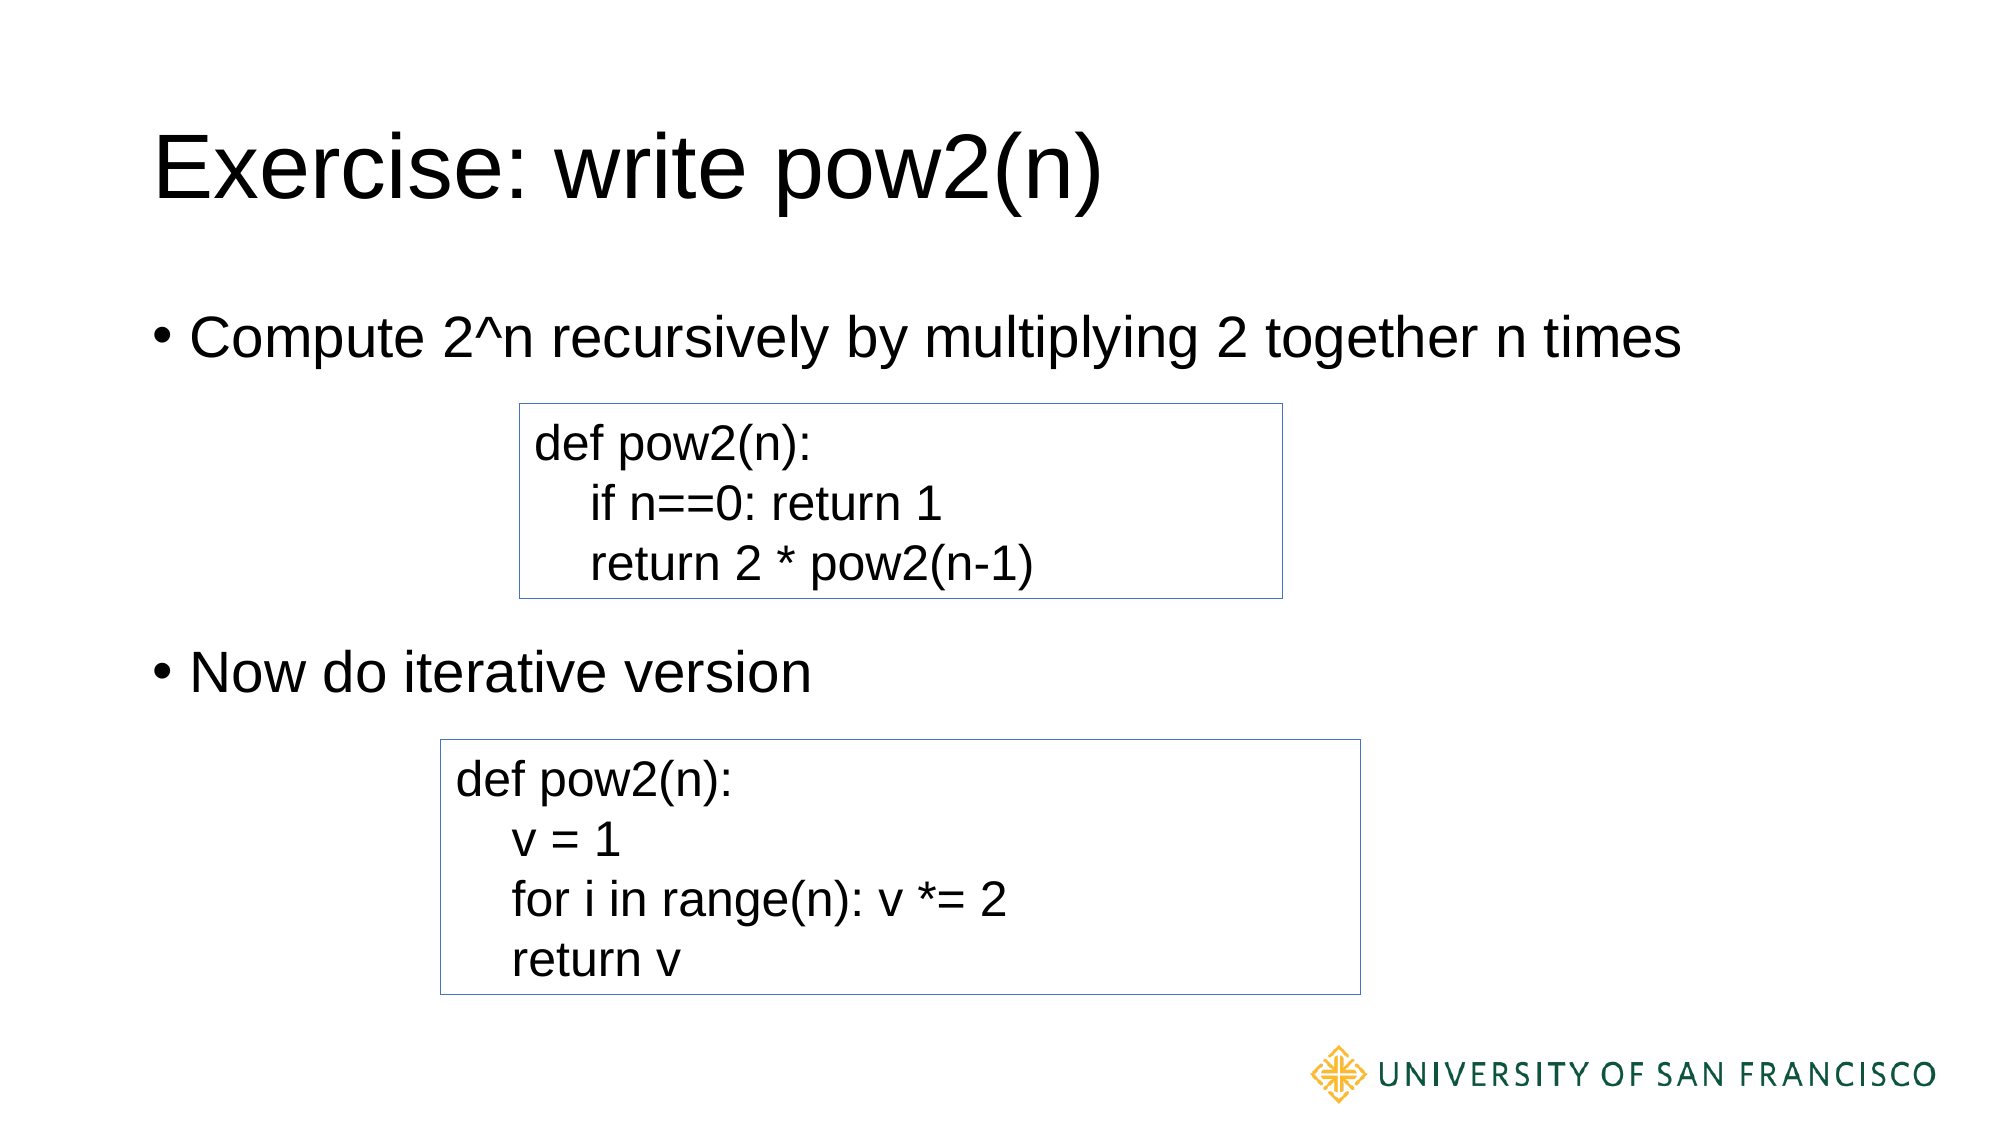

# Exercise: write pow2(n)
Compute 2^n recursively by multiplying 2 together n times

Now do iterative version
def pow2(n):
    if n==0: return 1
    return 2 * pow2(n-1)
def pow2(n):
    v = 1
    for i in range(n): v *= 2
    return v